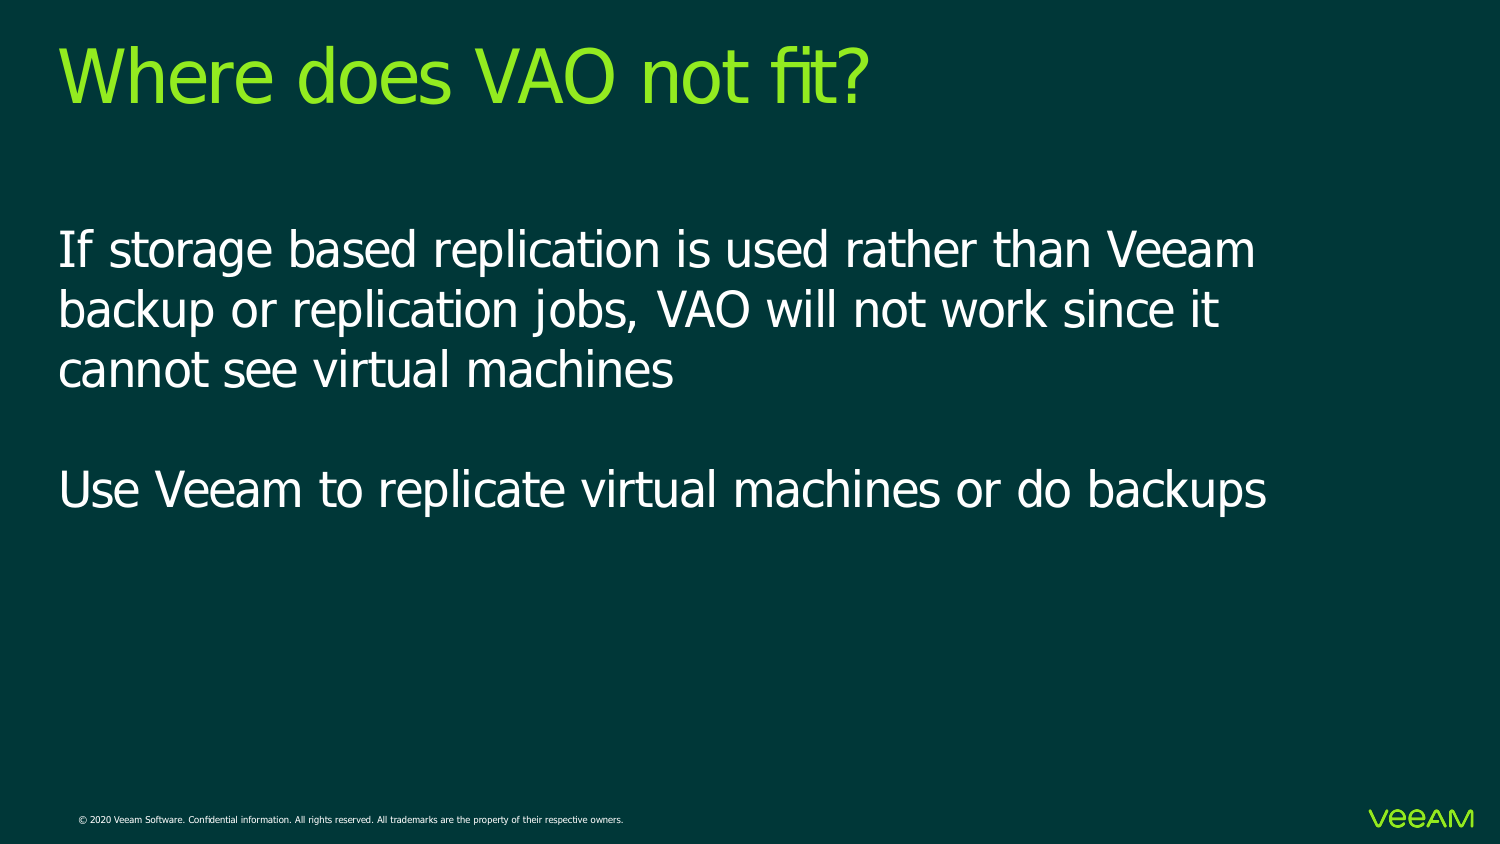

# Where does VAO not fit?
If storage based replication is used rather than Veeam backup or replication jobs, VAO will not work since it cannot see virtual machines

Use Veeam to replicate virtual machines or do backups